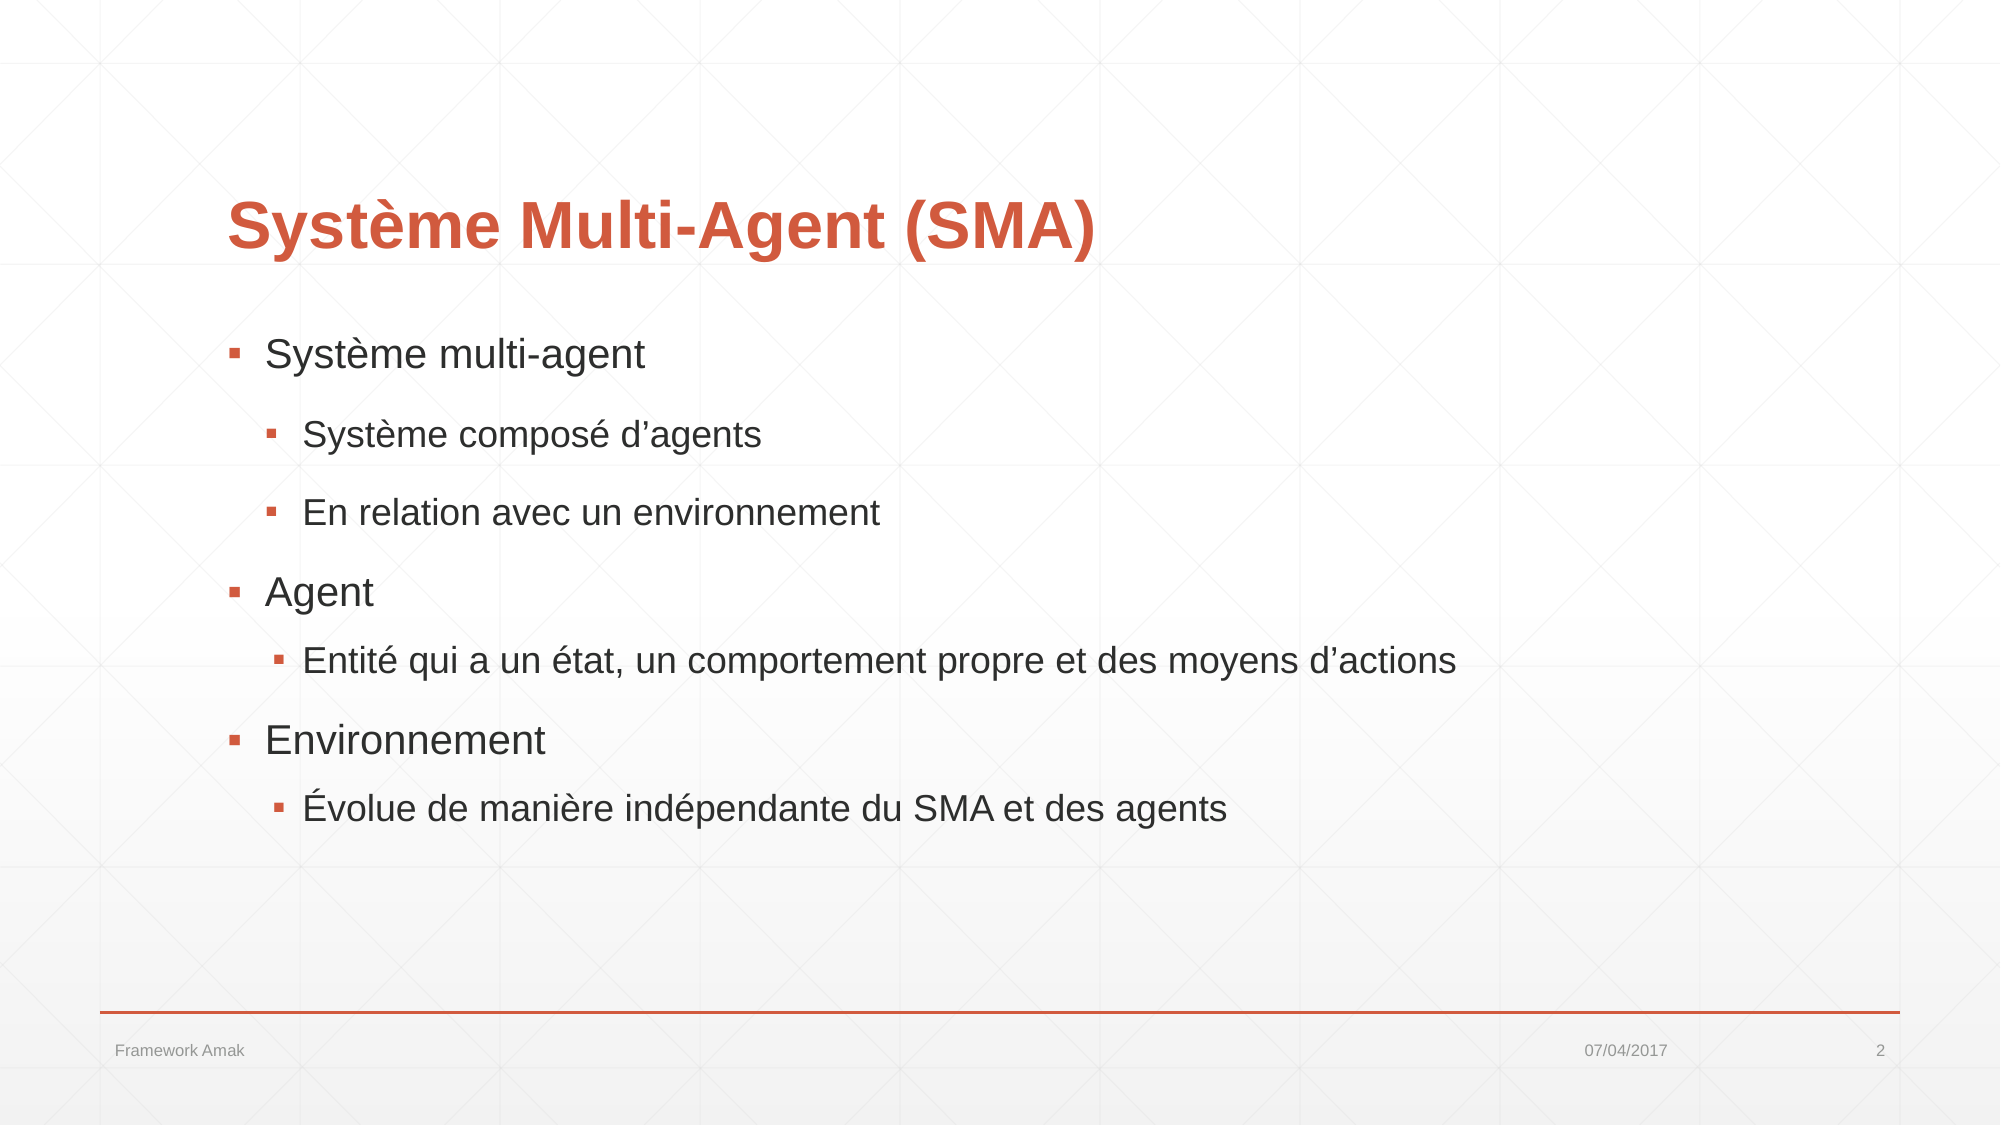

# Système Multi-Agent (SMA)
Système multi-agent
Système composé d’agents
En relation avec un environnement
Agent
Entité qui a un état, un comportement propre et des moyens d’actions
Environnement
Évolue de manière indépendante du SMA et des agents
Framework Amak
07/04/2017
2